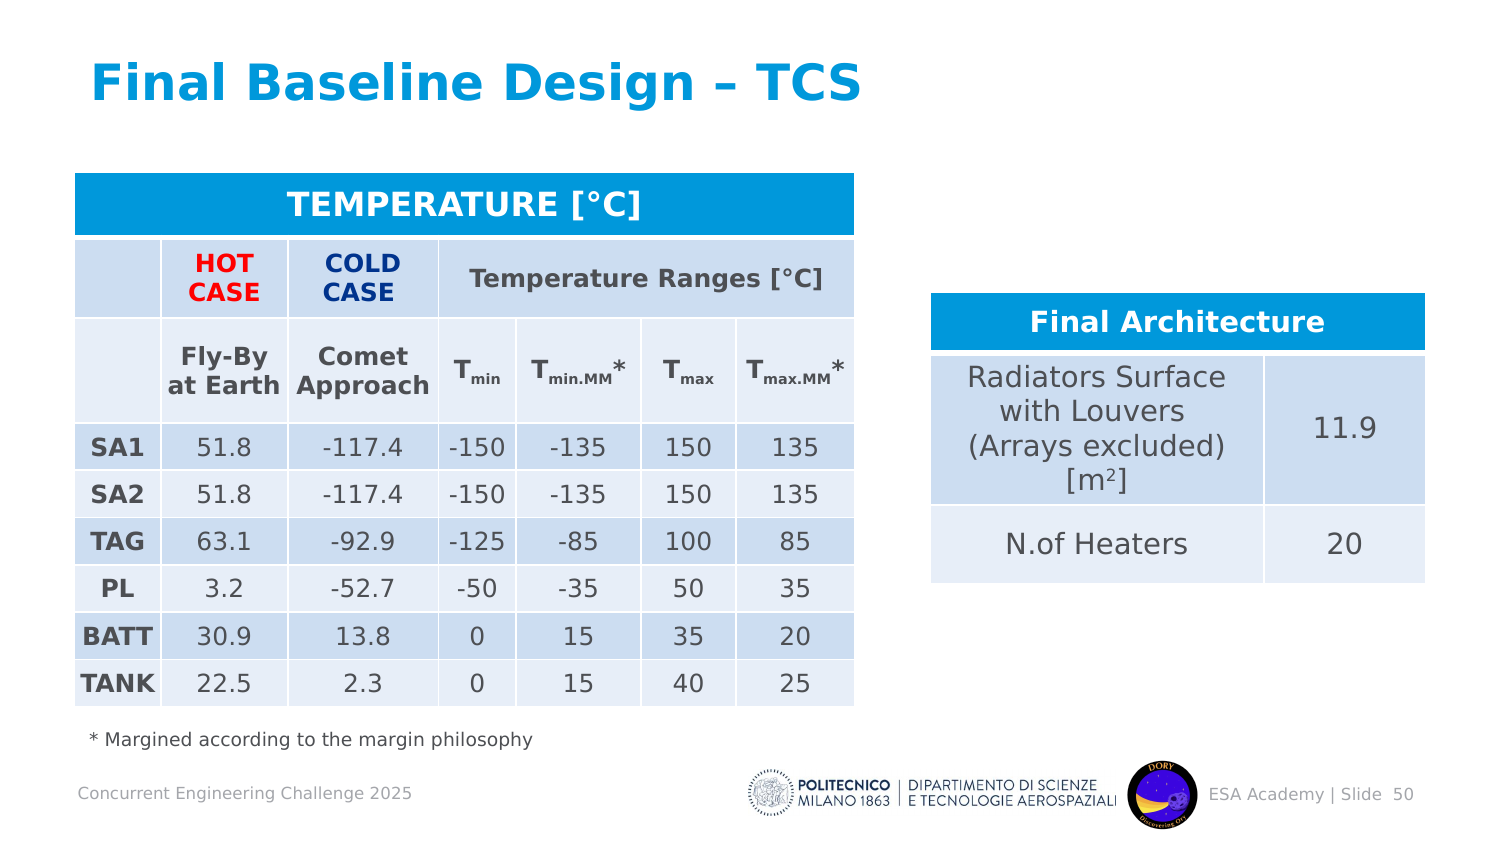

# Final Baseline Design – TCS
| TEMPERATURE [°C] |  |  |  |  |  |  |
| --- | --- | --- | --- | --- | --- | --- |
|  | HOT CASE | COLD CASE | Temperature Ranges [°C] |  |  |  |
|  | Fly-By at Earth | Comet Approach | Tmin | Tmin.MM\* | Tmax | Tmax.MM\* |
| SA1 | 51.8 | -117.4 | -150 | -135 | 150 | 135 |
| SA2 | 51.8 | -117.4 | -150 | -135 | 150 | 135 |
| TAG | 63.1 | -92.9 | -125 | -85 | 100 | 85 |
| PL | 3.2 | -52.7 | -50 | -35 | 50 | 35 |
| BATT | 30.9 | 13.8 | 0 | 15 | 35 | 20 |
| TANK | 22.5 | 2.3 | 0 | 15 | 40 | 25 |
| Final Architecture |  |
| --- | --- |
| Radiators Surface with Louvers (Arrays excluded) [m2] | 11.9 |
| N.of Heaters | 20 |
* Margined according to the margin philosophy